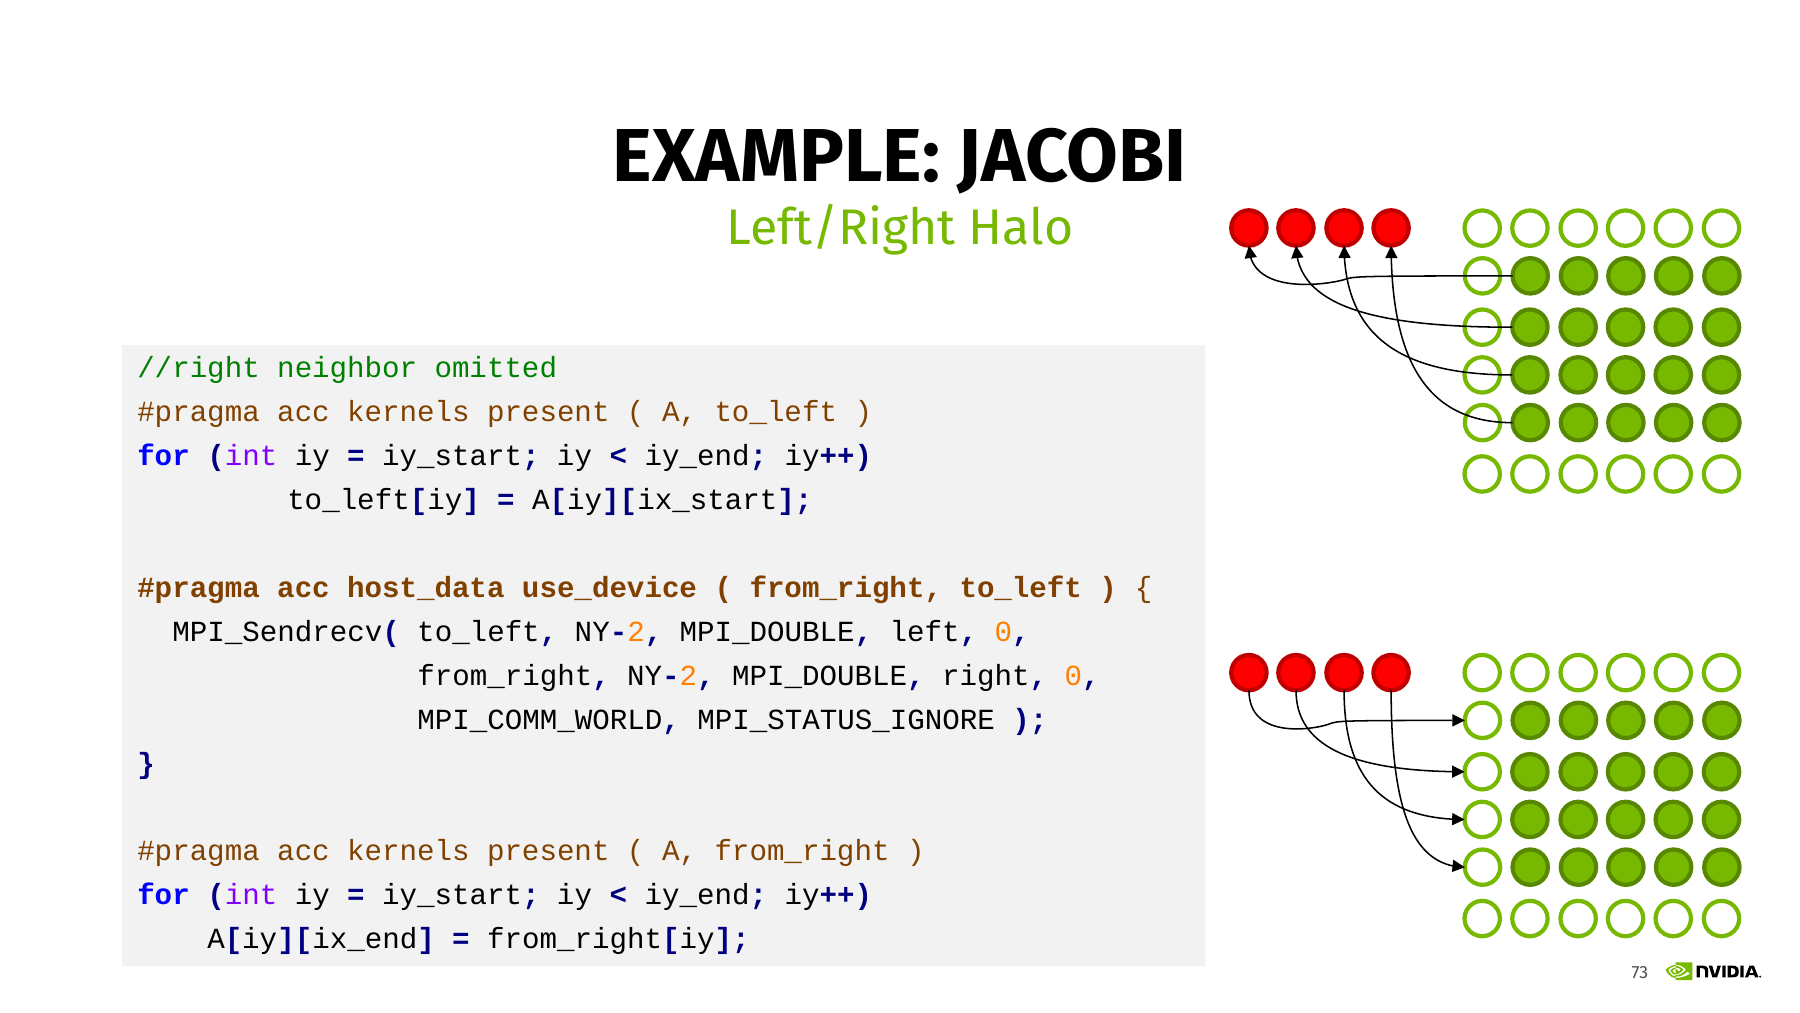

# Example: Jacobi
Left/Right Halo

//right neighbor omitted
#pragma acc kernels present ( A, to_left )
for (int iy = iy_start; iy < iy_end; iy++)
	to_left[iy] = A[iy][ix_start];

#pragma acc host_data use_device ( from_right, to_left ) {
  MPI_Sendrecv( to_left, NY-2, MPI_DOUBLE, left, 0,
                from_right, NY-2, MPI_DOUBLE, right, 0,
                MPI_COMM_WORLD, MPI_STATUS_IGNORE );
}

#pragma acc kernels present ( A, from_right )
for (int iy = iy_start; iy < iy_end; iy++)
    A[iy][ix_end] = from_right[iy];